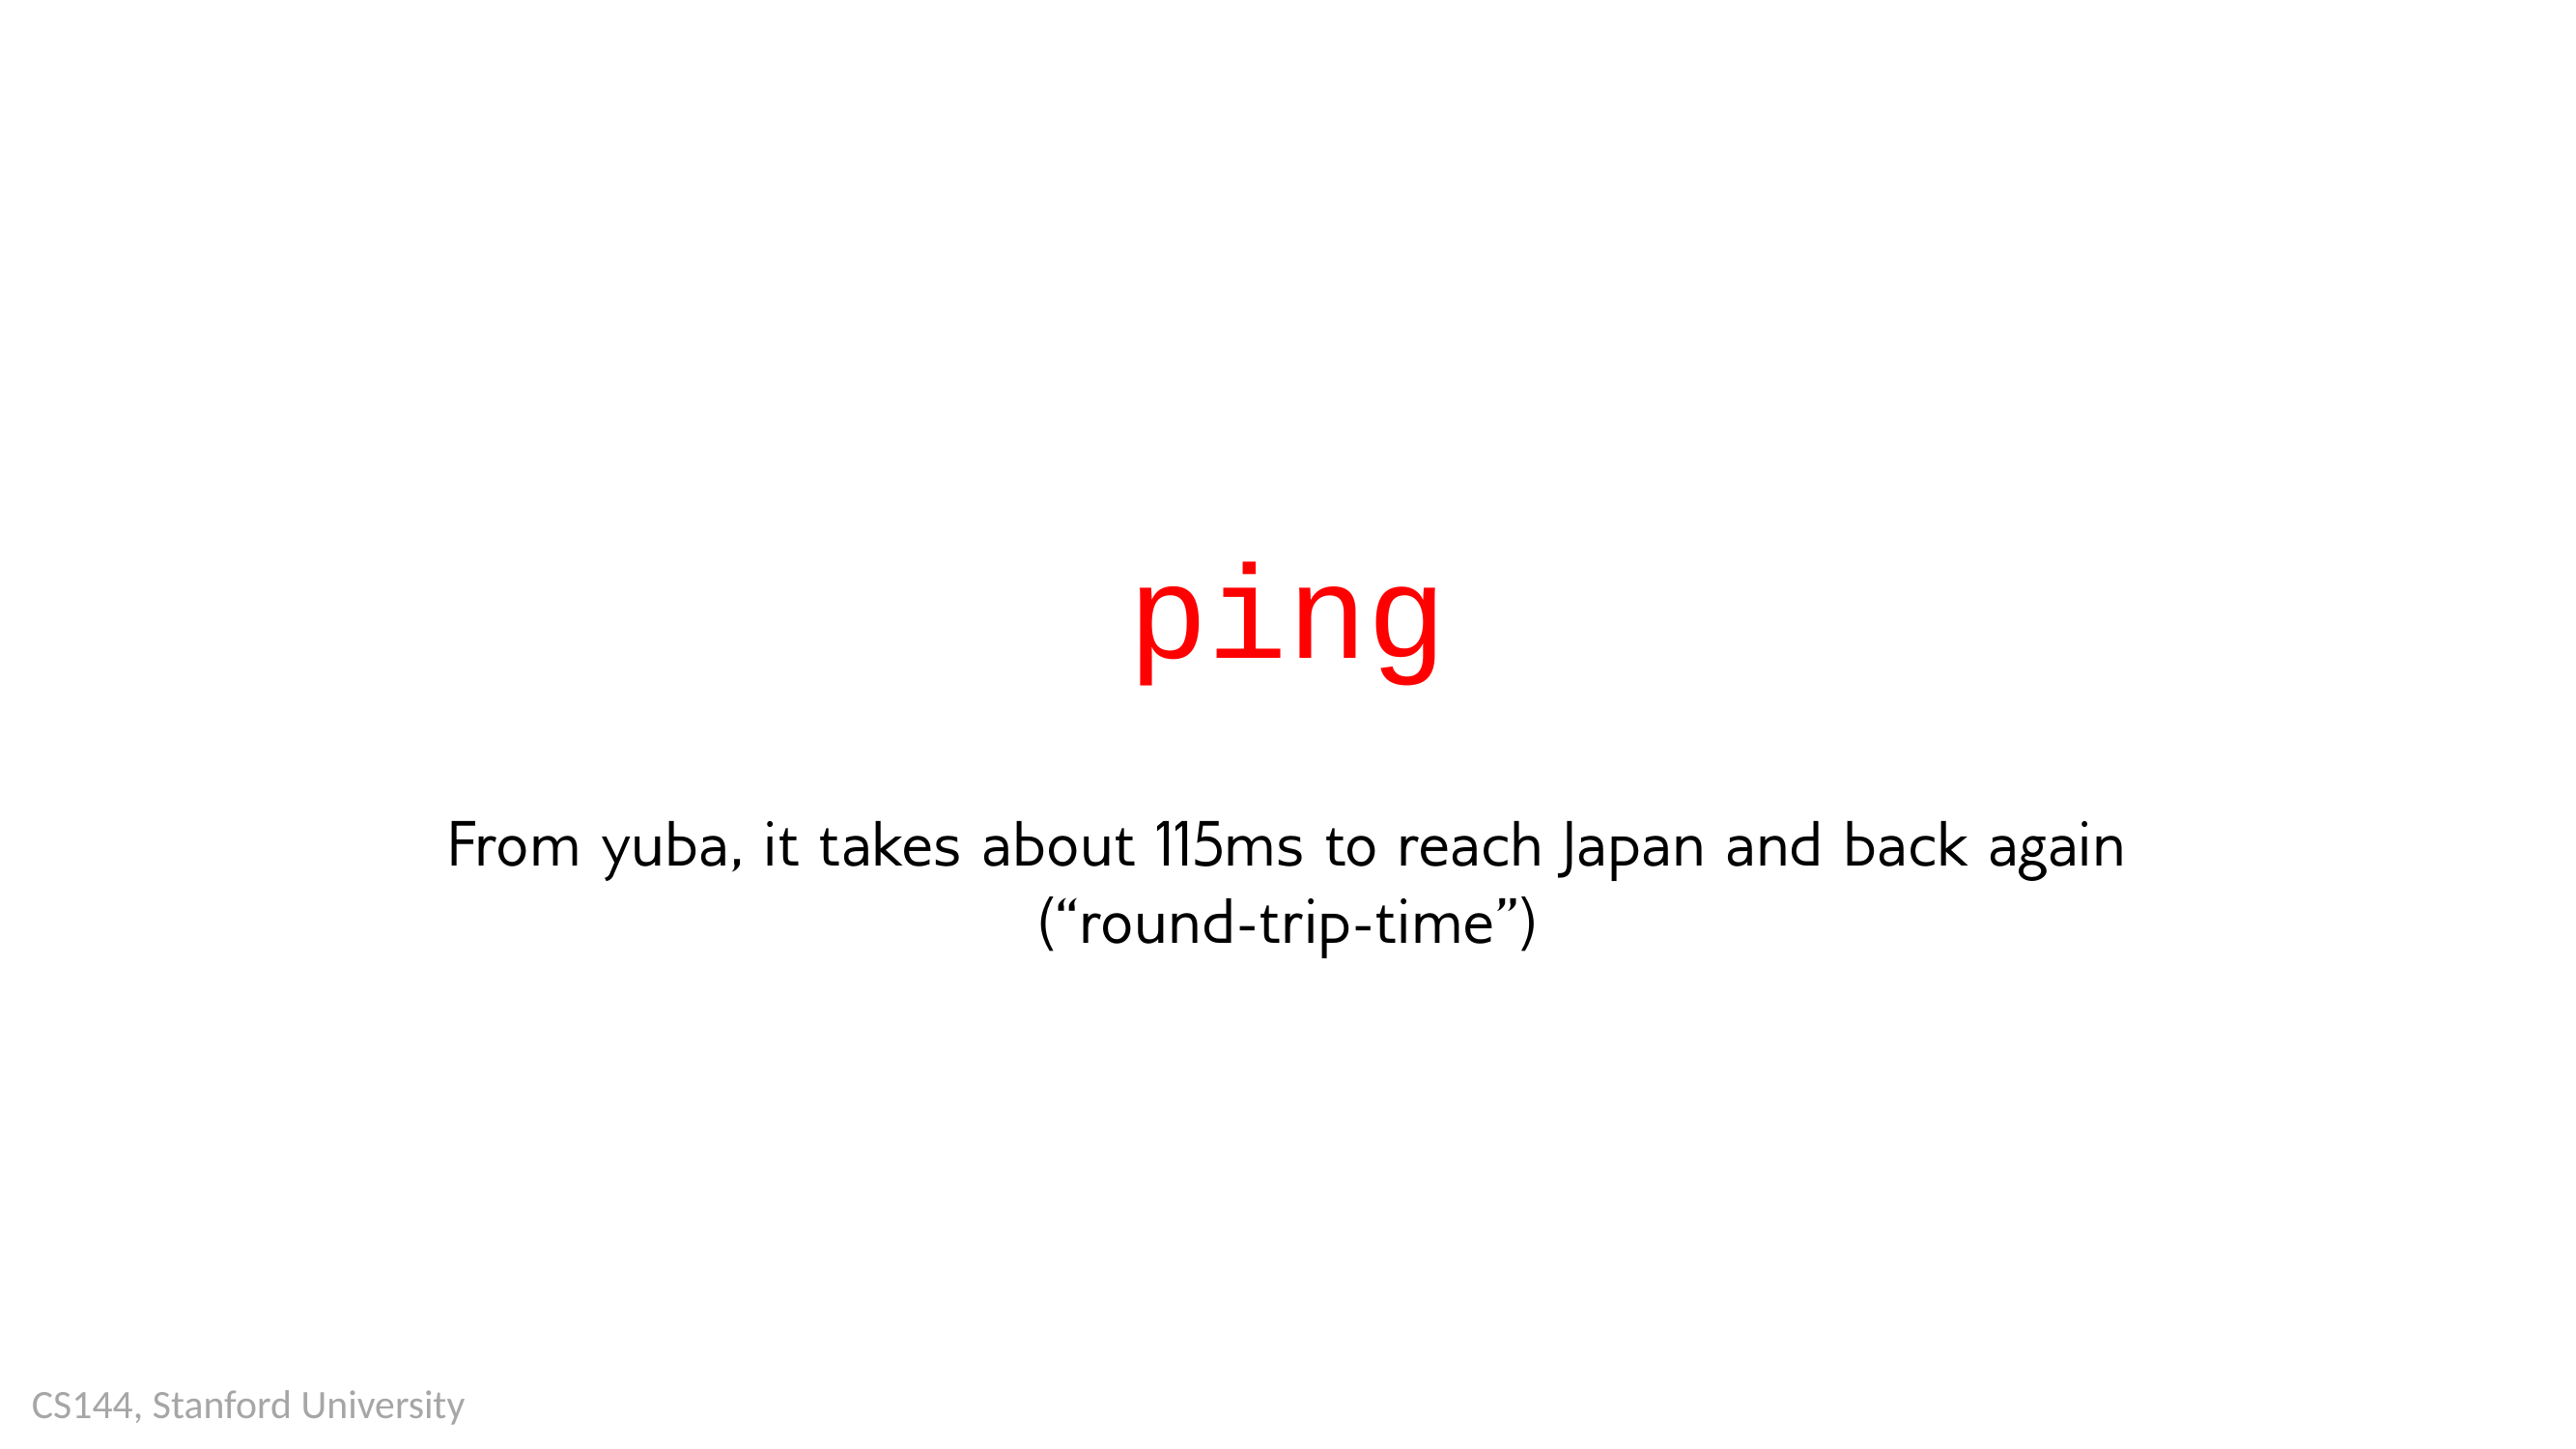

# ping
From yuba, it takes about 115ms to reach Japan and back again
(“round-trip-time”)